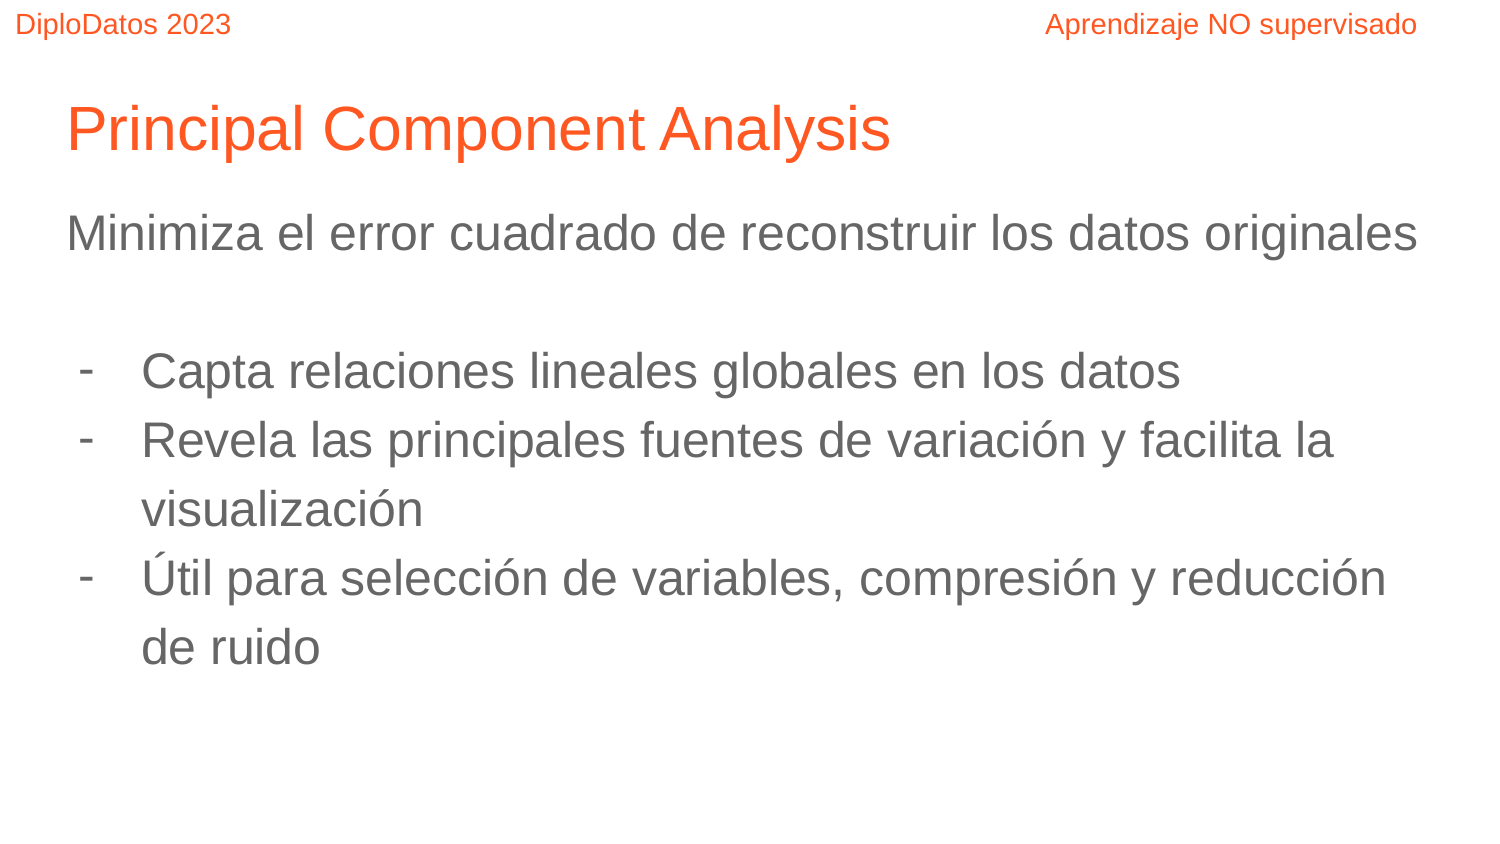

# Principal Component Analysis
Minimiza el error cuadrado de reconstruir los datos originales

Capta relaciones lineales globales en los datos
Revela las principales fuentes de variación y facilita la visualización
Útil para selección de variables, compresión y reducción de ruido